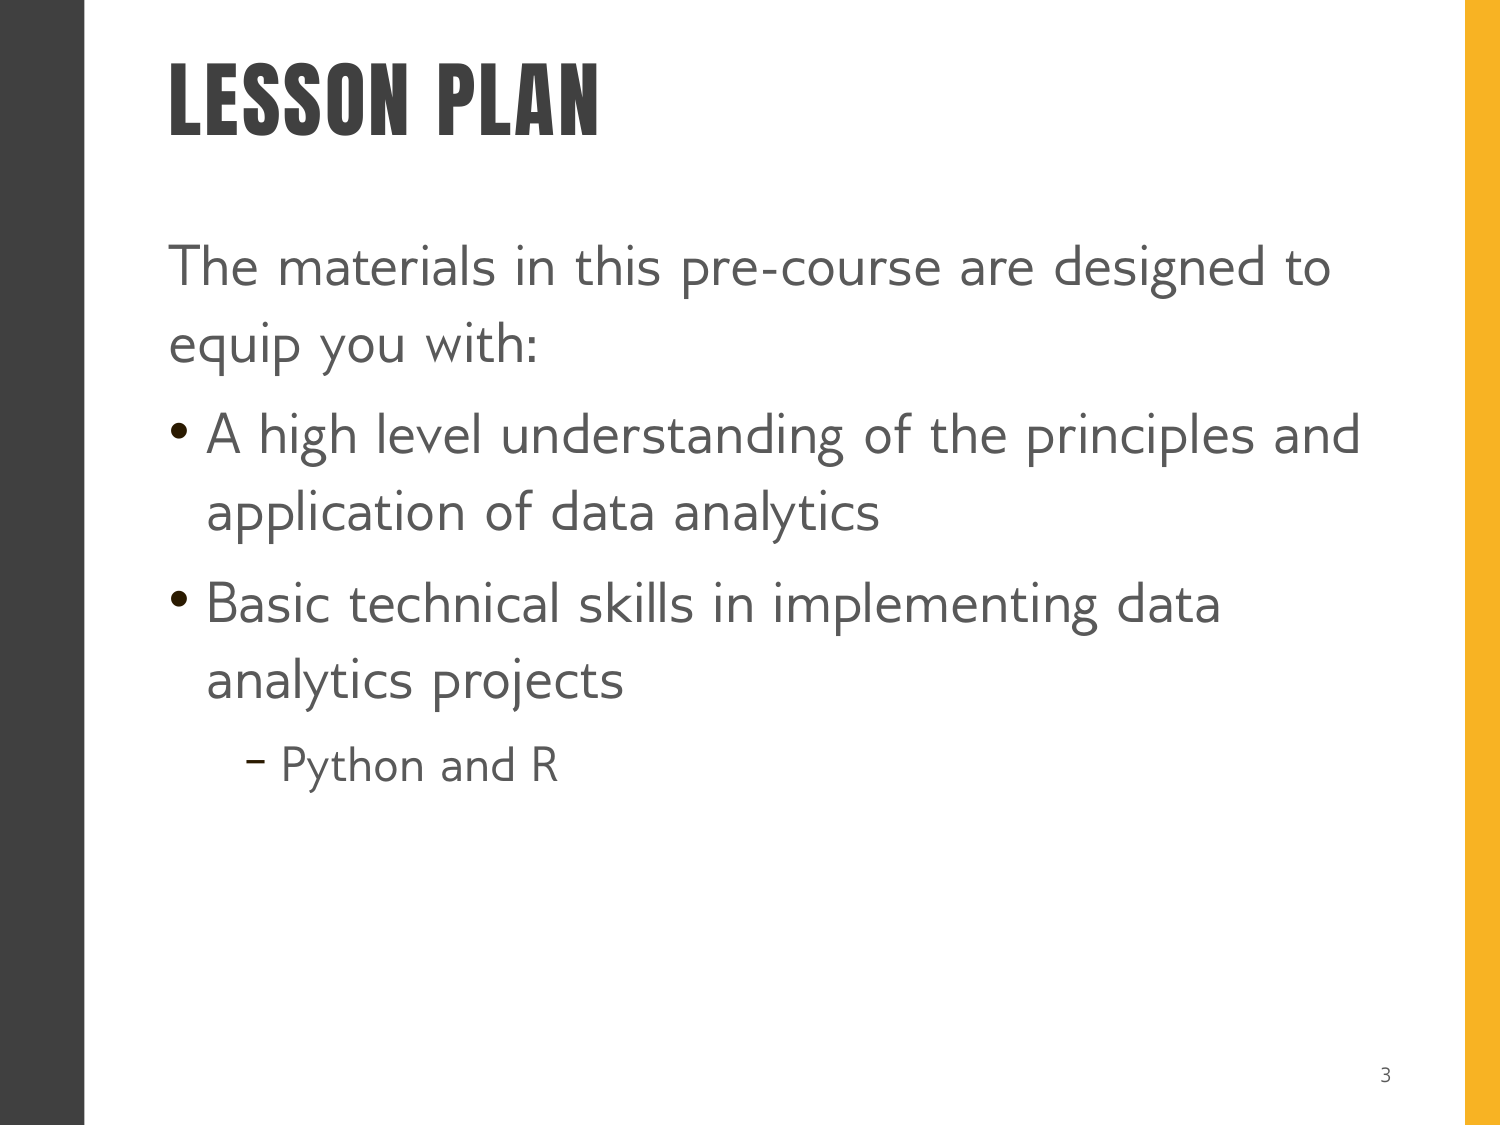

# Lesson Plan
The materials in this pre-course are designed to equip you with:
A high level understanding of the principles and application of data analytics
Basic technical skills in implementing data analytics projects
Python and R

3